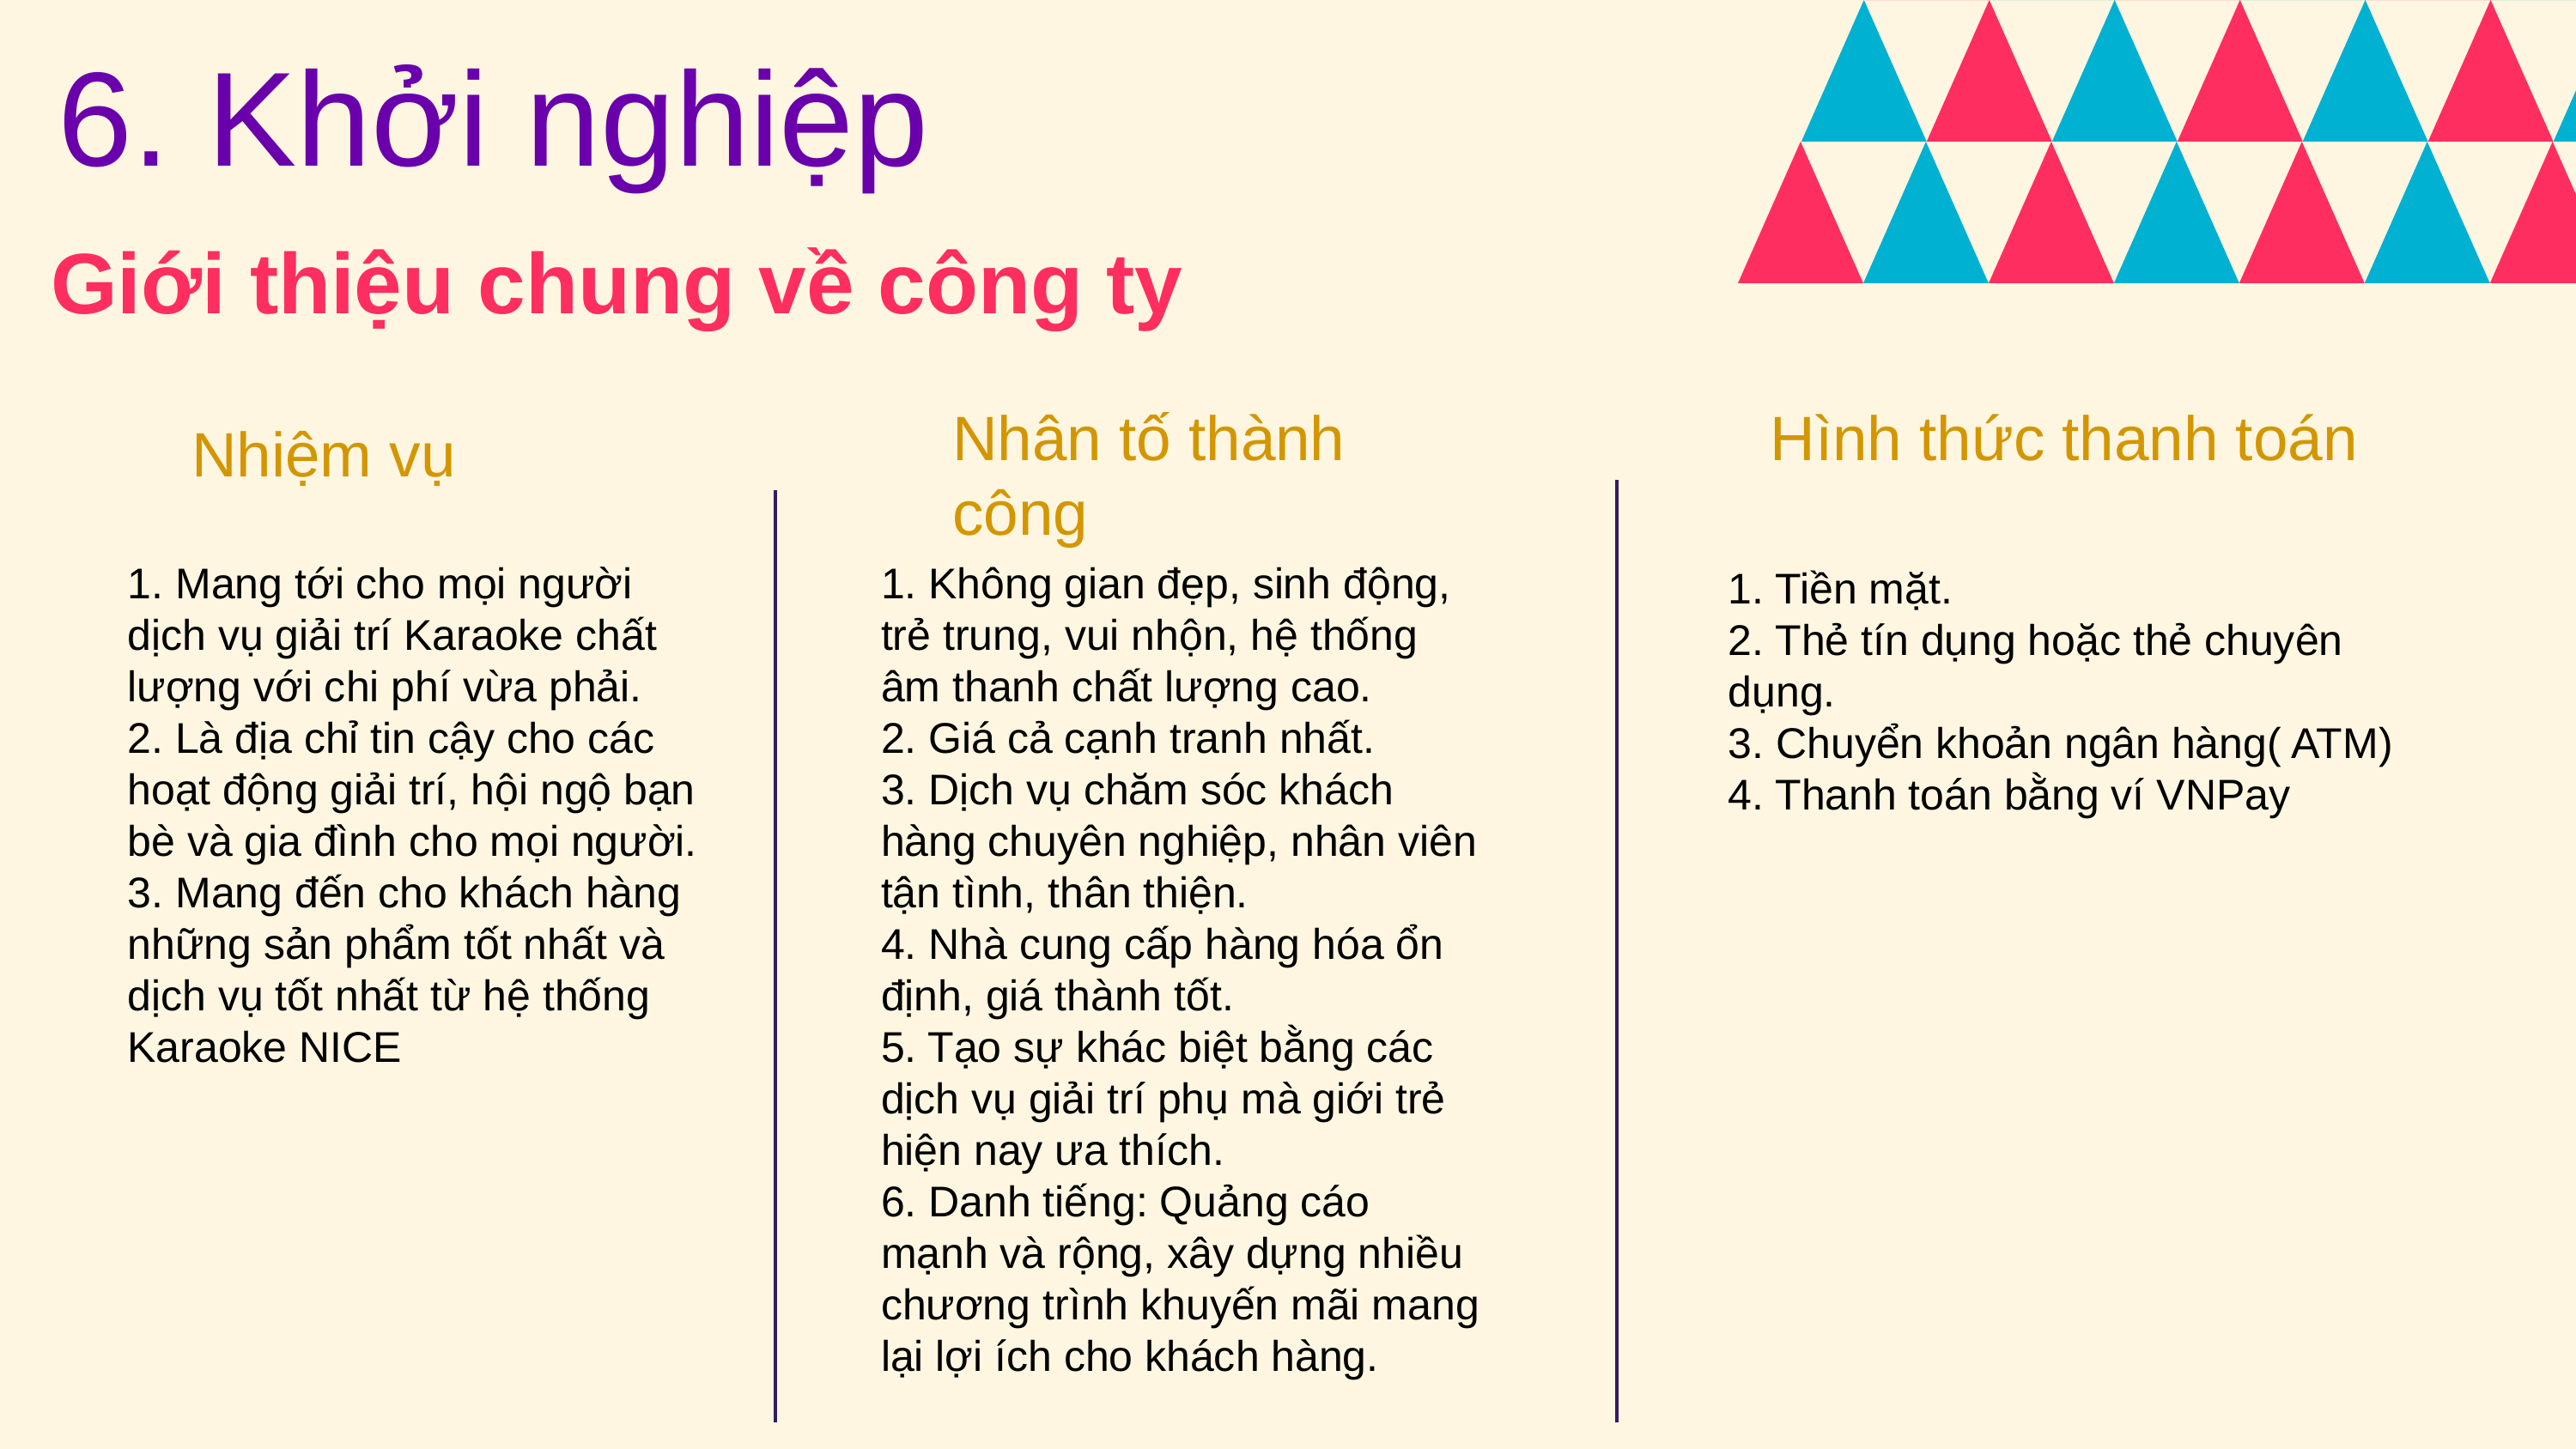

6. Khởi nghiệp

Giới thiệu chung về công ty
Nhiệm vụ
Nhân tố thành công
Hình thức thanh toán
1. Mang tới cho mọi người dịch vụ giải trí Karaoke chất lượng với chi phí vừa phải.
2. Là địa chỉ tin cậy cho các hoạt động giải trí, hội ngộ bạn bè và gia đình cho mọi người.
3. Mang đến cho khách hàng những sản phẩm tốt nhất và dịch vụ tốt nhất từ hệ thống Karaoke NICE
1. Không gian đẹp, sinh động, trẻ trung, vui nhộn, hệ thống âm thanh chất lượng cao.
2. Giá cả cạnh tranh nhất.
3. Dịch vụ chăm sóc khách hàng chuyên nghiệp, nhân viên tận tình, thân thiện.
4. Nhà cung cấp hàng hóa ổn định, giá thành tốt.
5. Tạo sự khác biệt bằng các dịch vụ giải trí phụ mà giới trẻ hiện nay ưa thích.
6. Danh tiếng: Quảng cáo mạnh và rộng, xây dựng nhiều chương trình khuyến mãi mang lại lợi ích cho khách hàng.
1. Tiền mặt.
2. Thẻ tín dụng hoặc thẻ chuyên dụng.
3. Chuyển khoản ngân hàng( ATM)
4. Thanh toán bằng ví VNPay